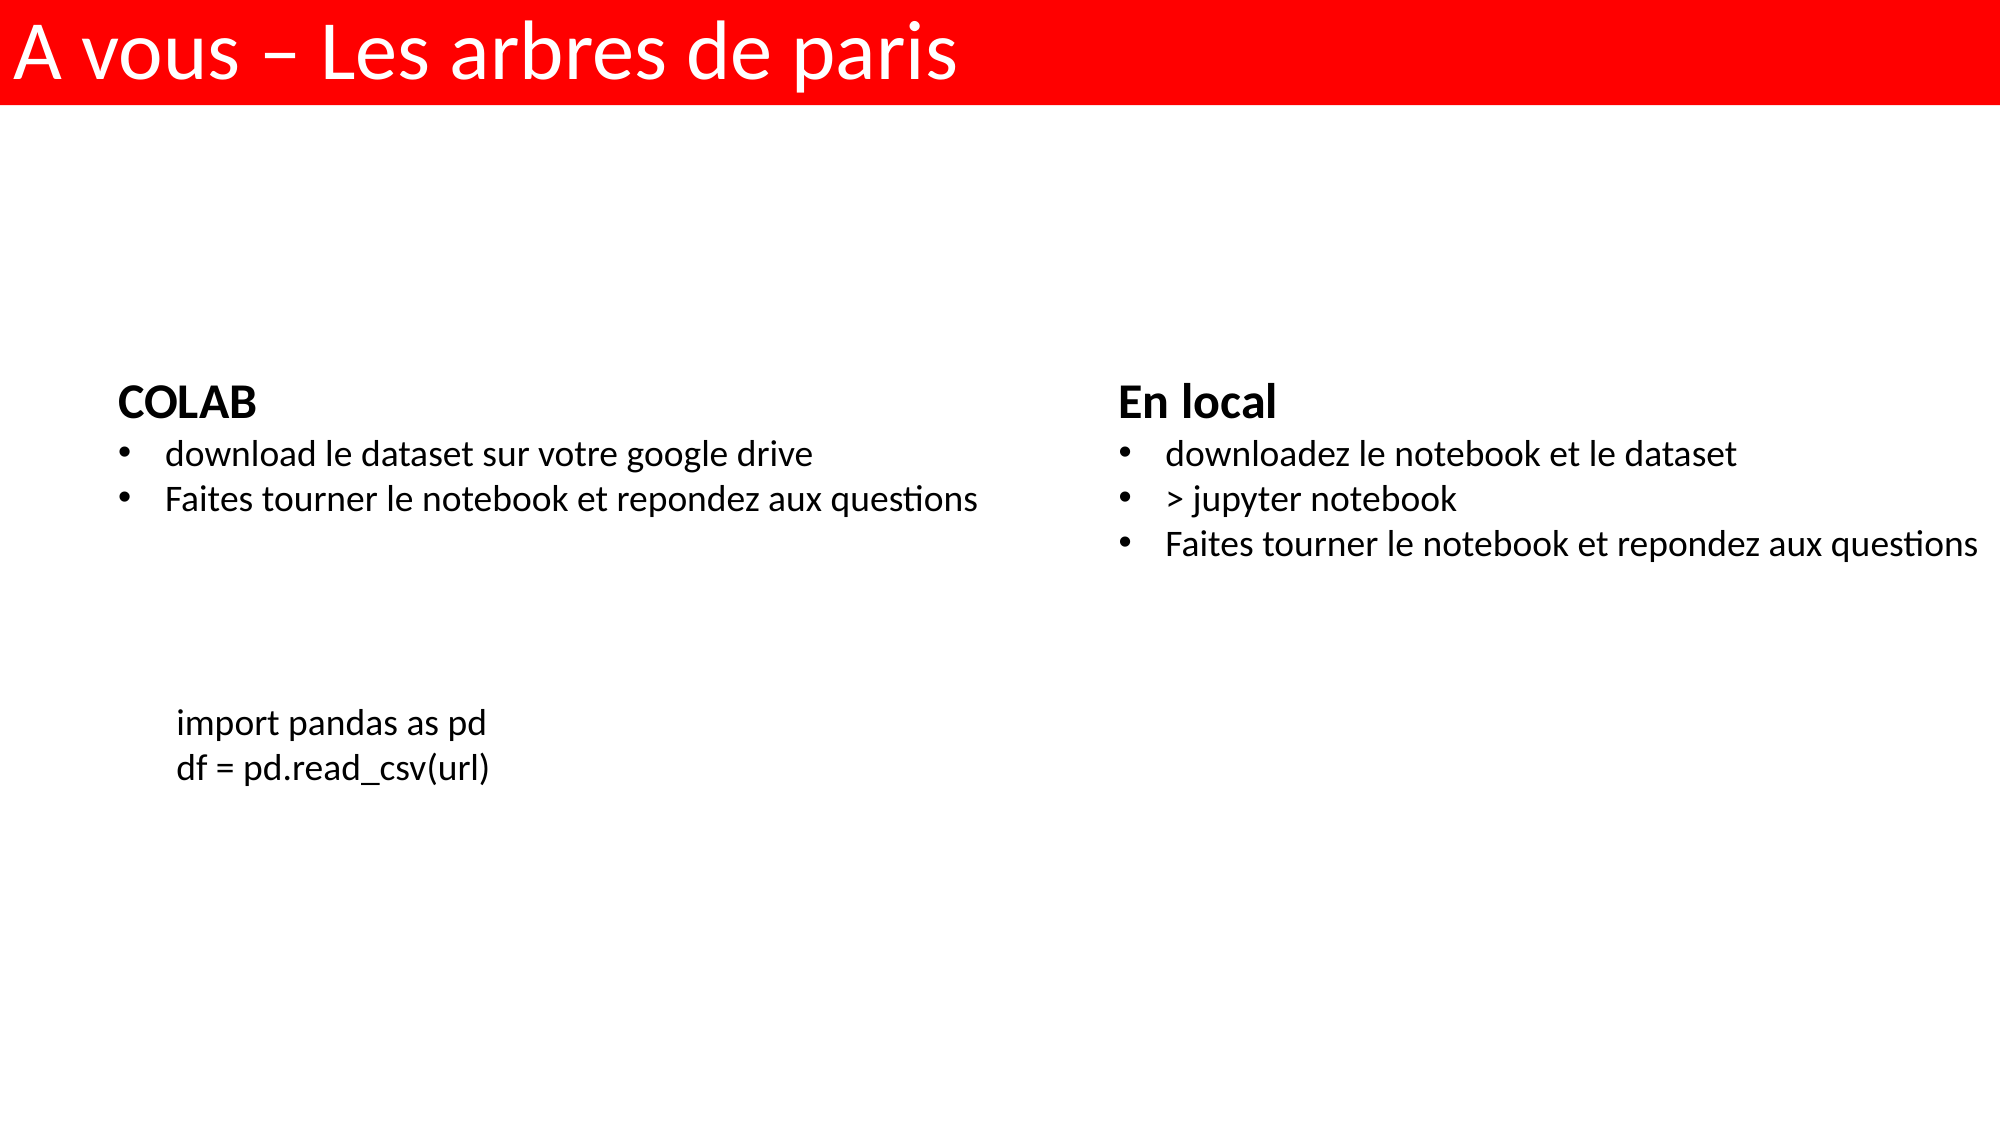

A vous – Les arbres de paris
COLAB
download le dataset sur votre google drive
Faites tourner le notebook et repondez aux questions

En local
downloadez le notebook et le dataset
> jupyter notebook
Faites tourner le notebook et repondez aux questions

import pandas as pd
df = pd.read_csv(url)